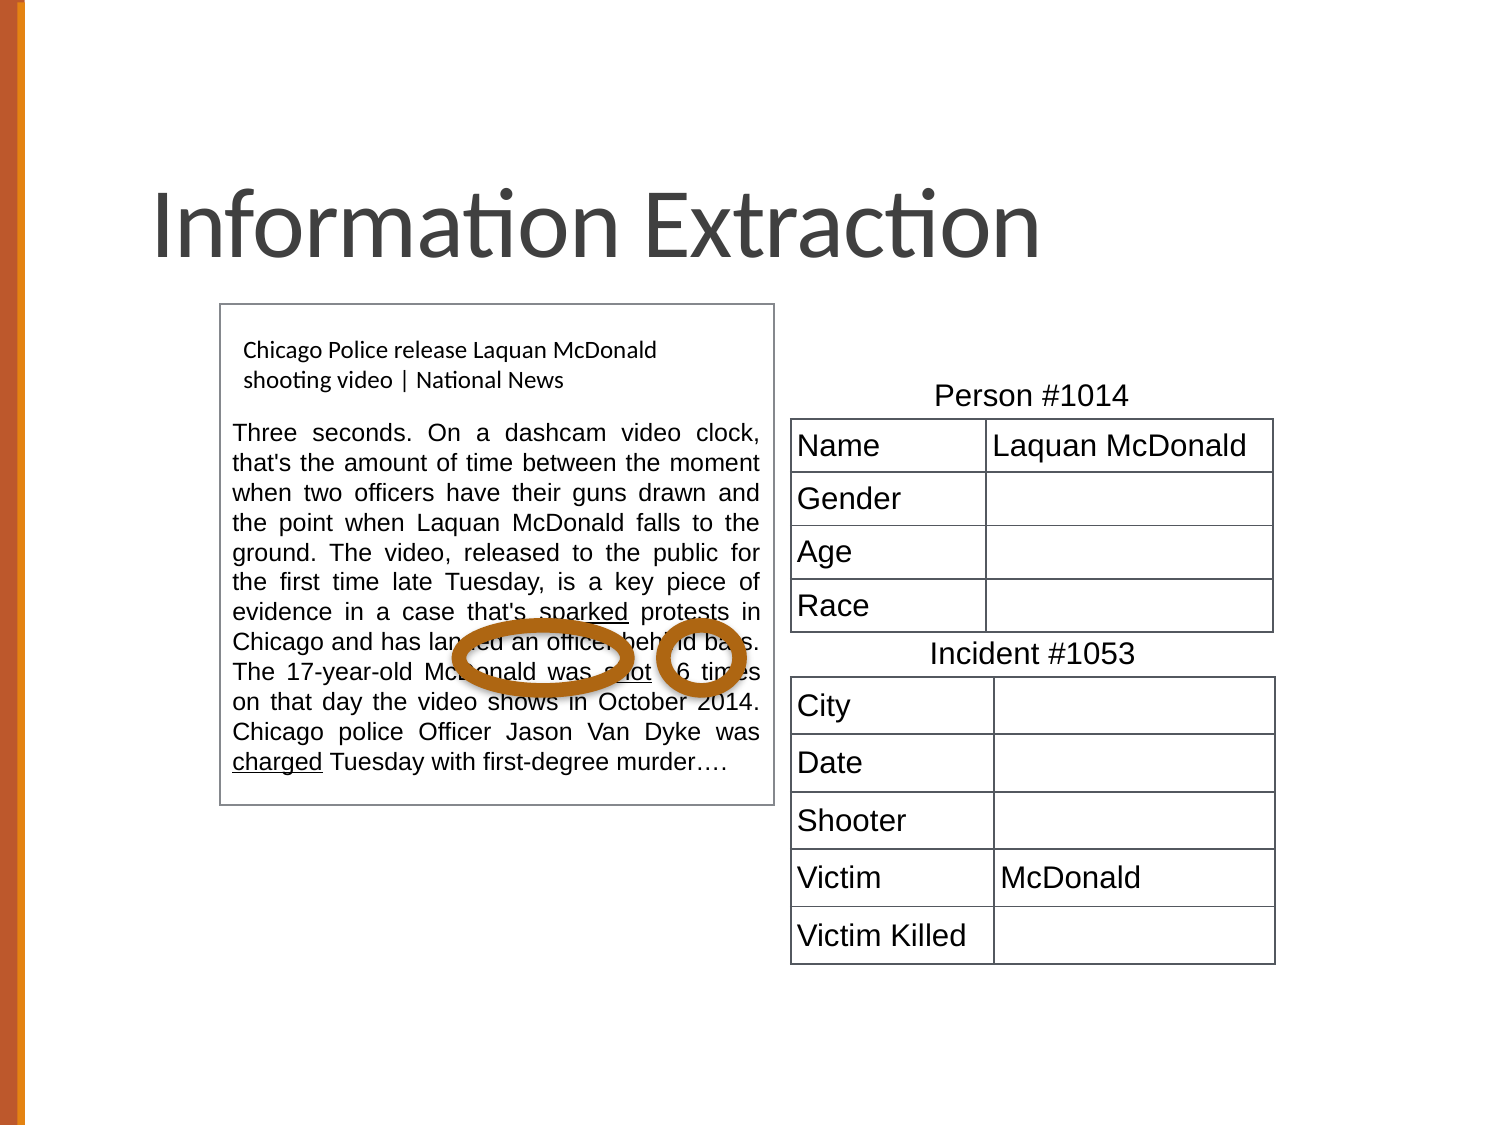

# Information Extraction
Chicago Police release Laquan McDonald shooting video | National News

Three seconds. On a dashcam video clock, that's the amount of time between the moment when two officers have their guns drawn and the point when Laquan McDonald falls to the ground. The video, released to the public for the first time late Tuesday, is a key piece of evidence in a case that's sparked protests in Chicago and has landed an officer behind bars. The 17-year-old McDonald was shot 16 times on that day the video shows in October 2014. Chicago police Officer Jason Van Dyke was charged Tuesday with first-degree murder….
| Person #1014 |  |
| --- | --- |
| Name | Laquan McDonald |
| Gender |  |
| Age |  |
| Race |  |

| Incident #1053 |  |
| --- | --- |
| City |  |
| Date |  |
| Shooter |  |
| Victim | McDonald |
| Victim Killed |  |